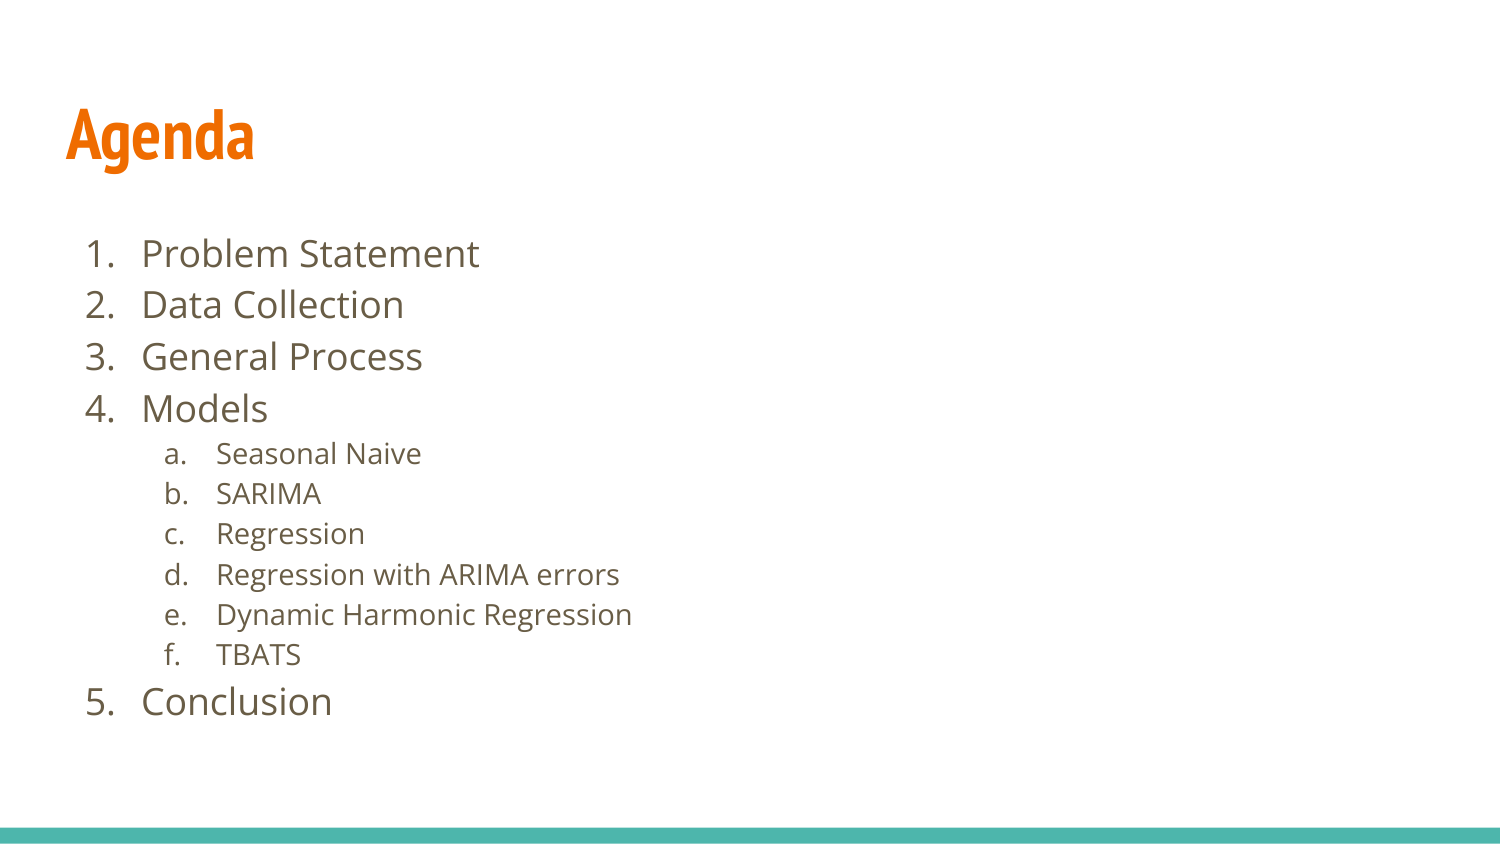

# Agenda
Problem Statement
Data Collection
General Process
Models
Seasonal Naive
SARIMA
Regression
Regression with ARIMA errors
Dynamic Harmonic Regression
TBATS
Conclusion